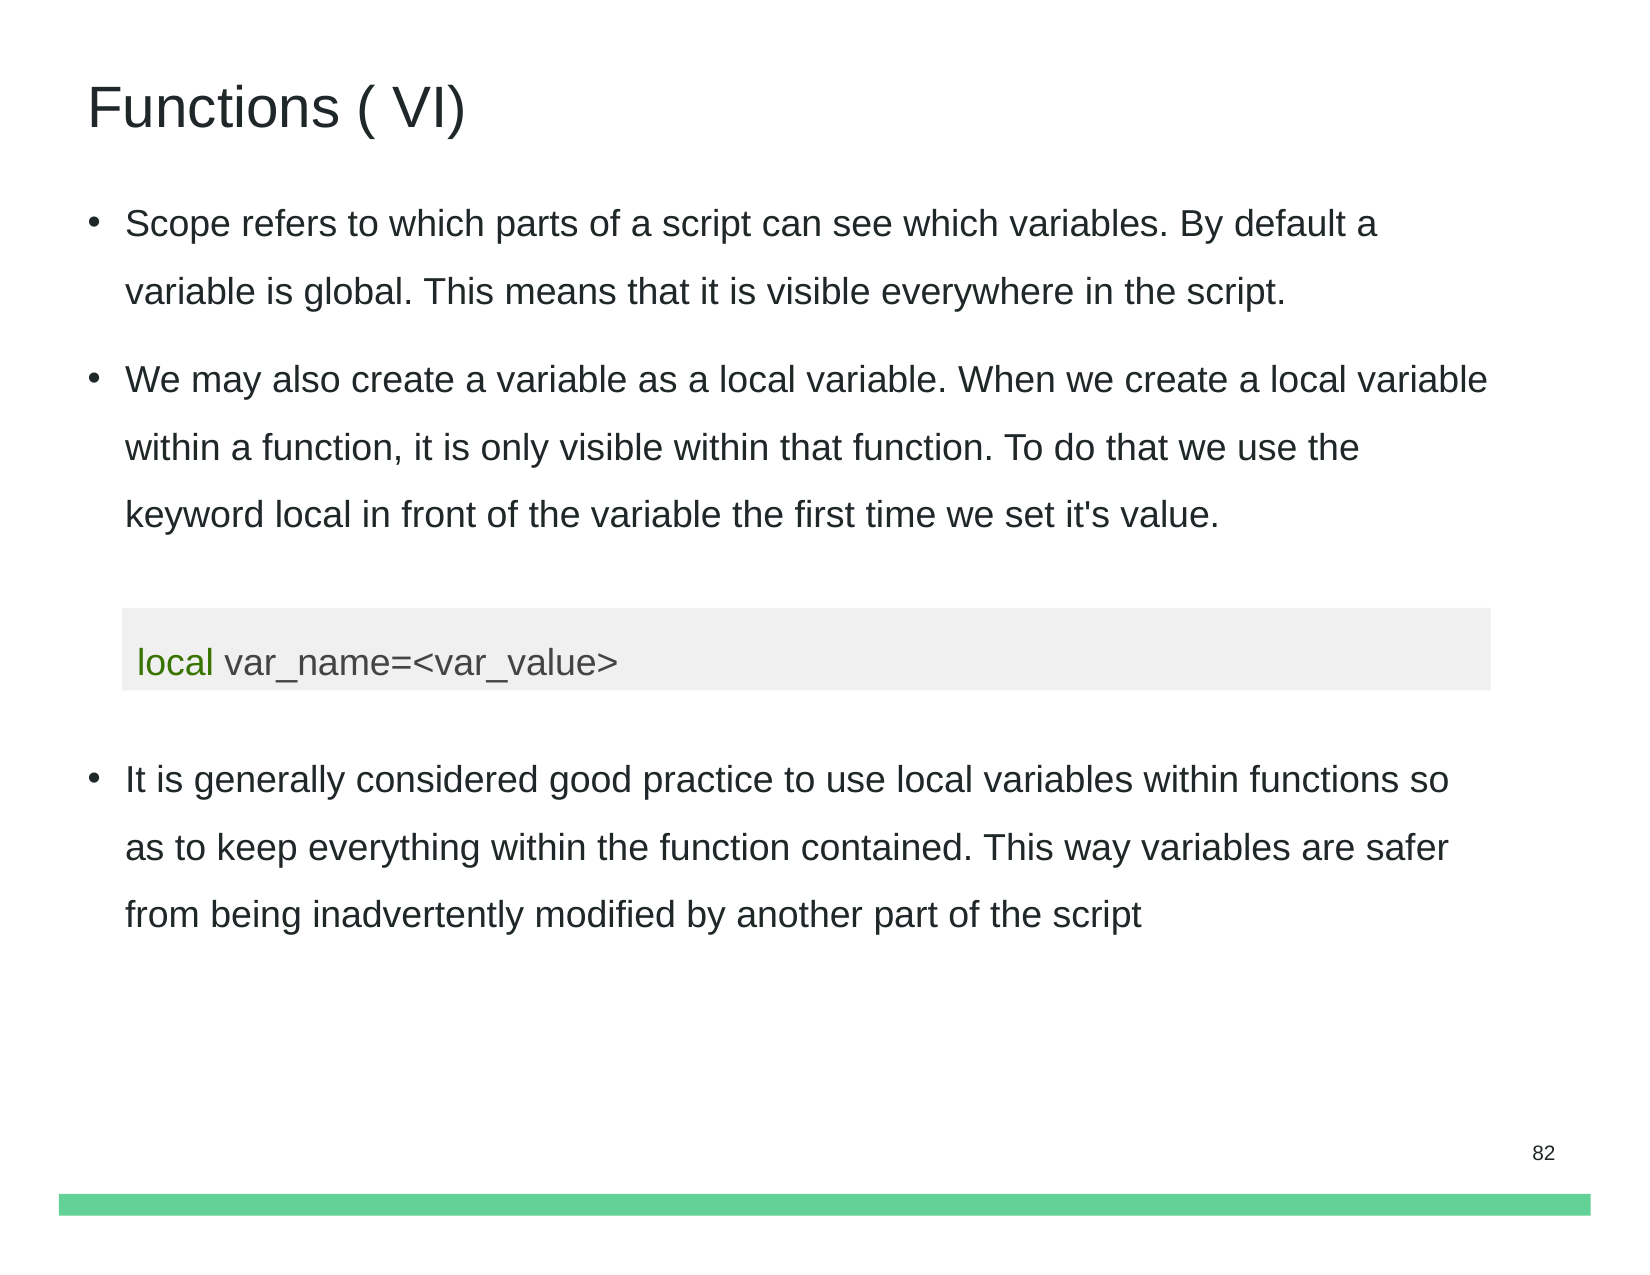

# Functions ( VI)
Scope refers to which parts of a script can see which variables. By default a variable is global. This means that it is visible everywhere in the script.
We may also create a variable as a local variable. When we create a local variable within a function, it is only visible within that function. To do that we use the keyword local in front of the variable the first time we set it's value.

It is generally considered good practice to use local variables within functions so as to keep everything within the function contained. This way variables are safer from being inadvertently modified by another part of the script

.

local var_name=<var_value>
82